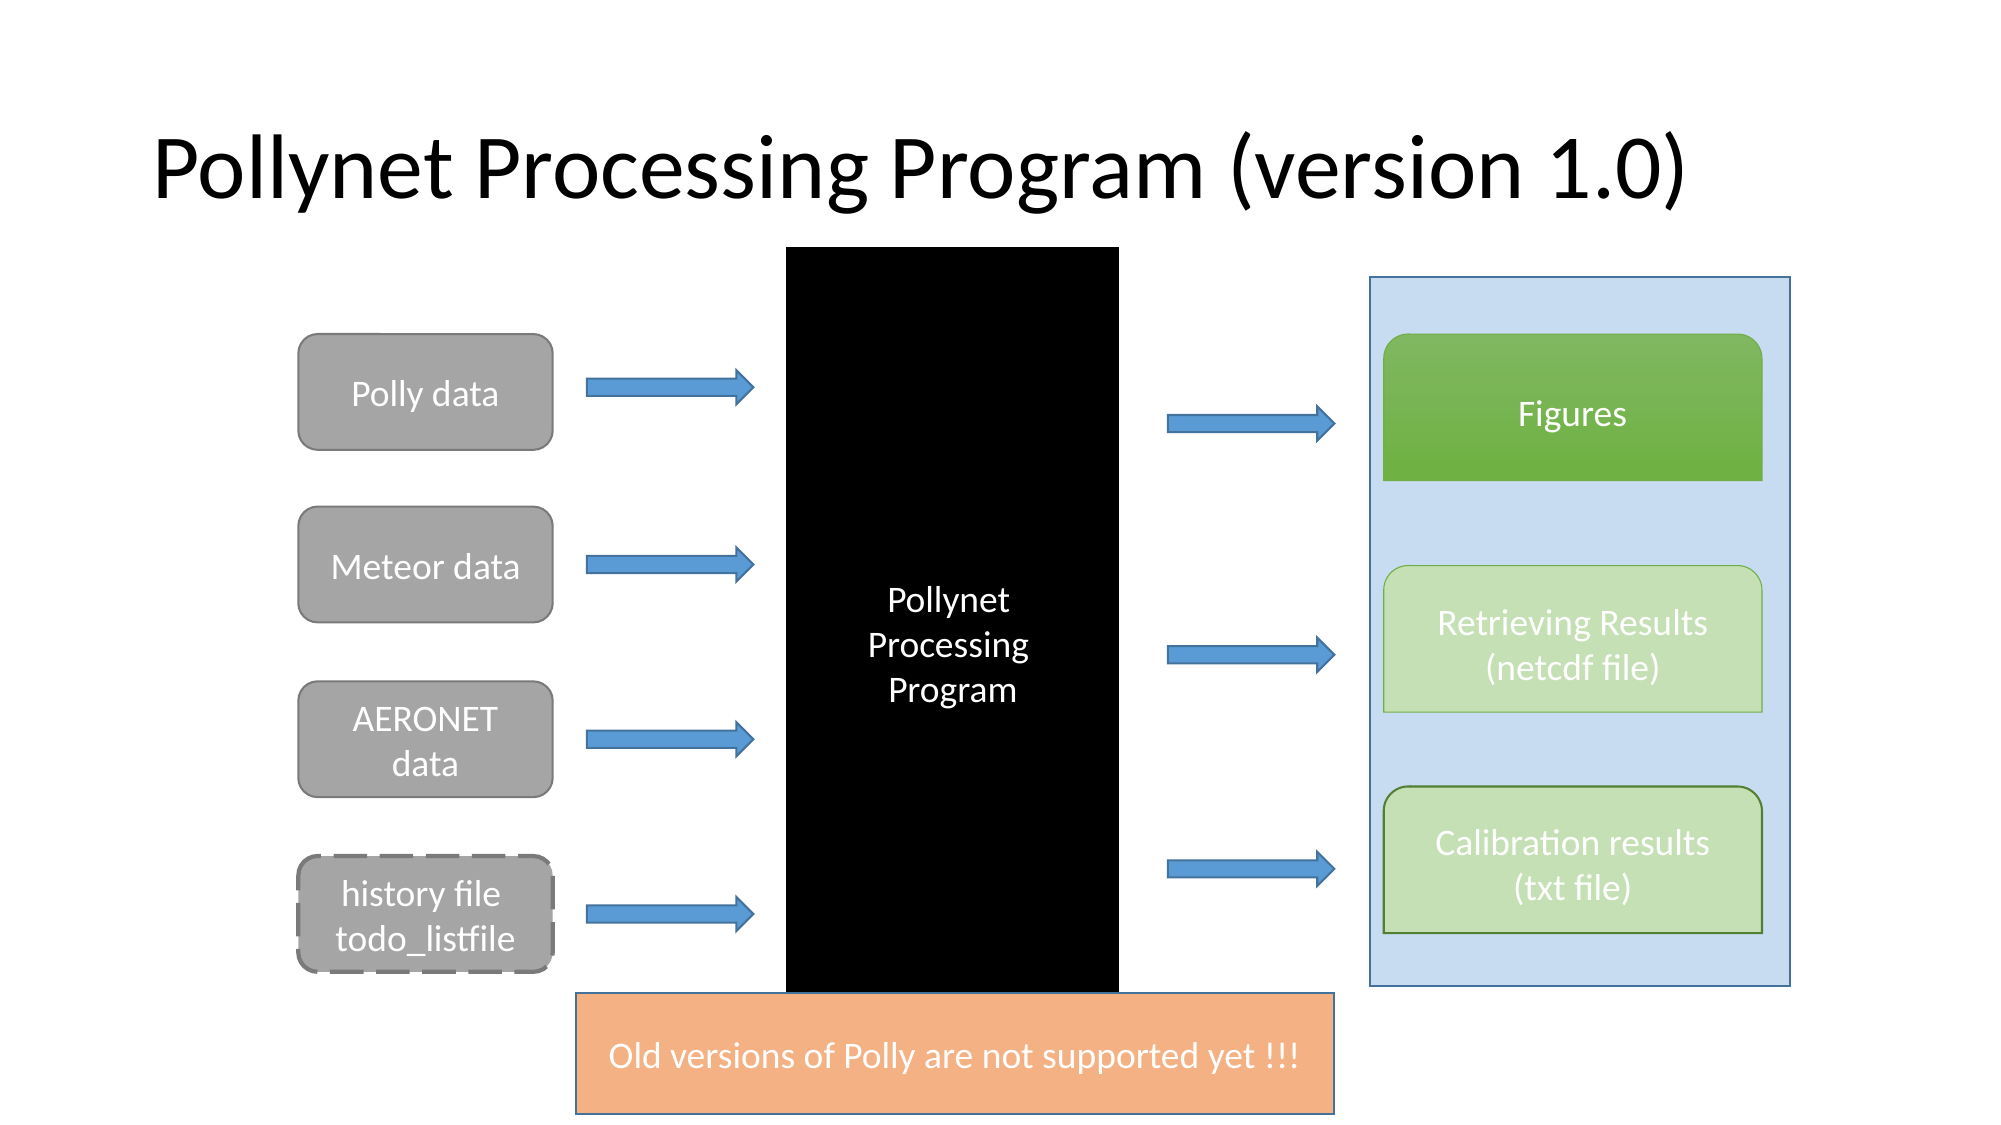

# Pollynet Processing Program (version 1.0)
Pollynet
Processing
Program

Polly data
Meteor data
AERONET data
history file
todo_listfile
Figures
Retrieving Results (netcdf file)
Calibration results
(txt file)

Old versions of Polly are not supported yet !!!